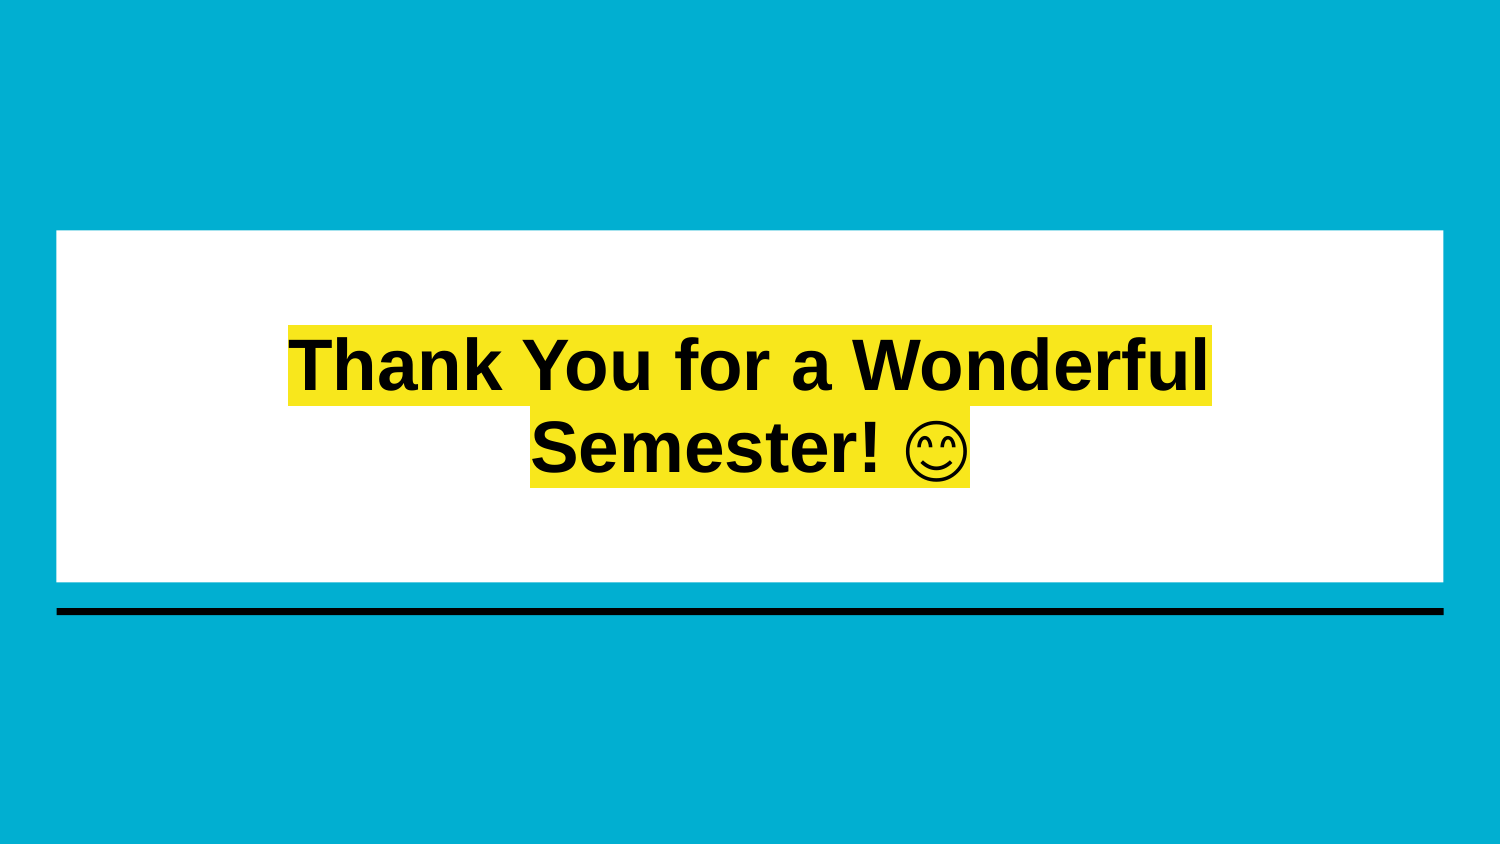

# Thank You for a Wonderful Semester! 😊